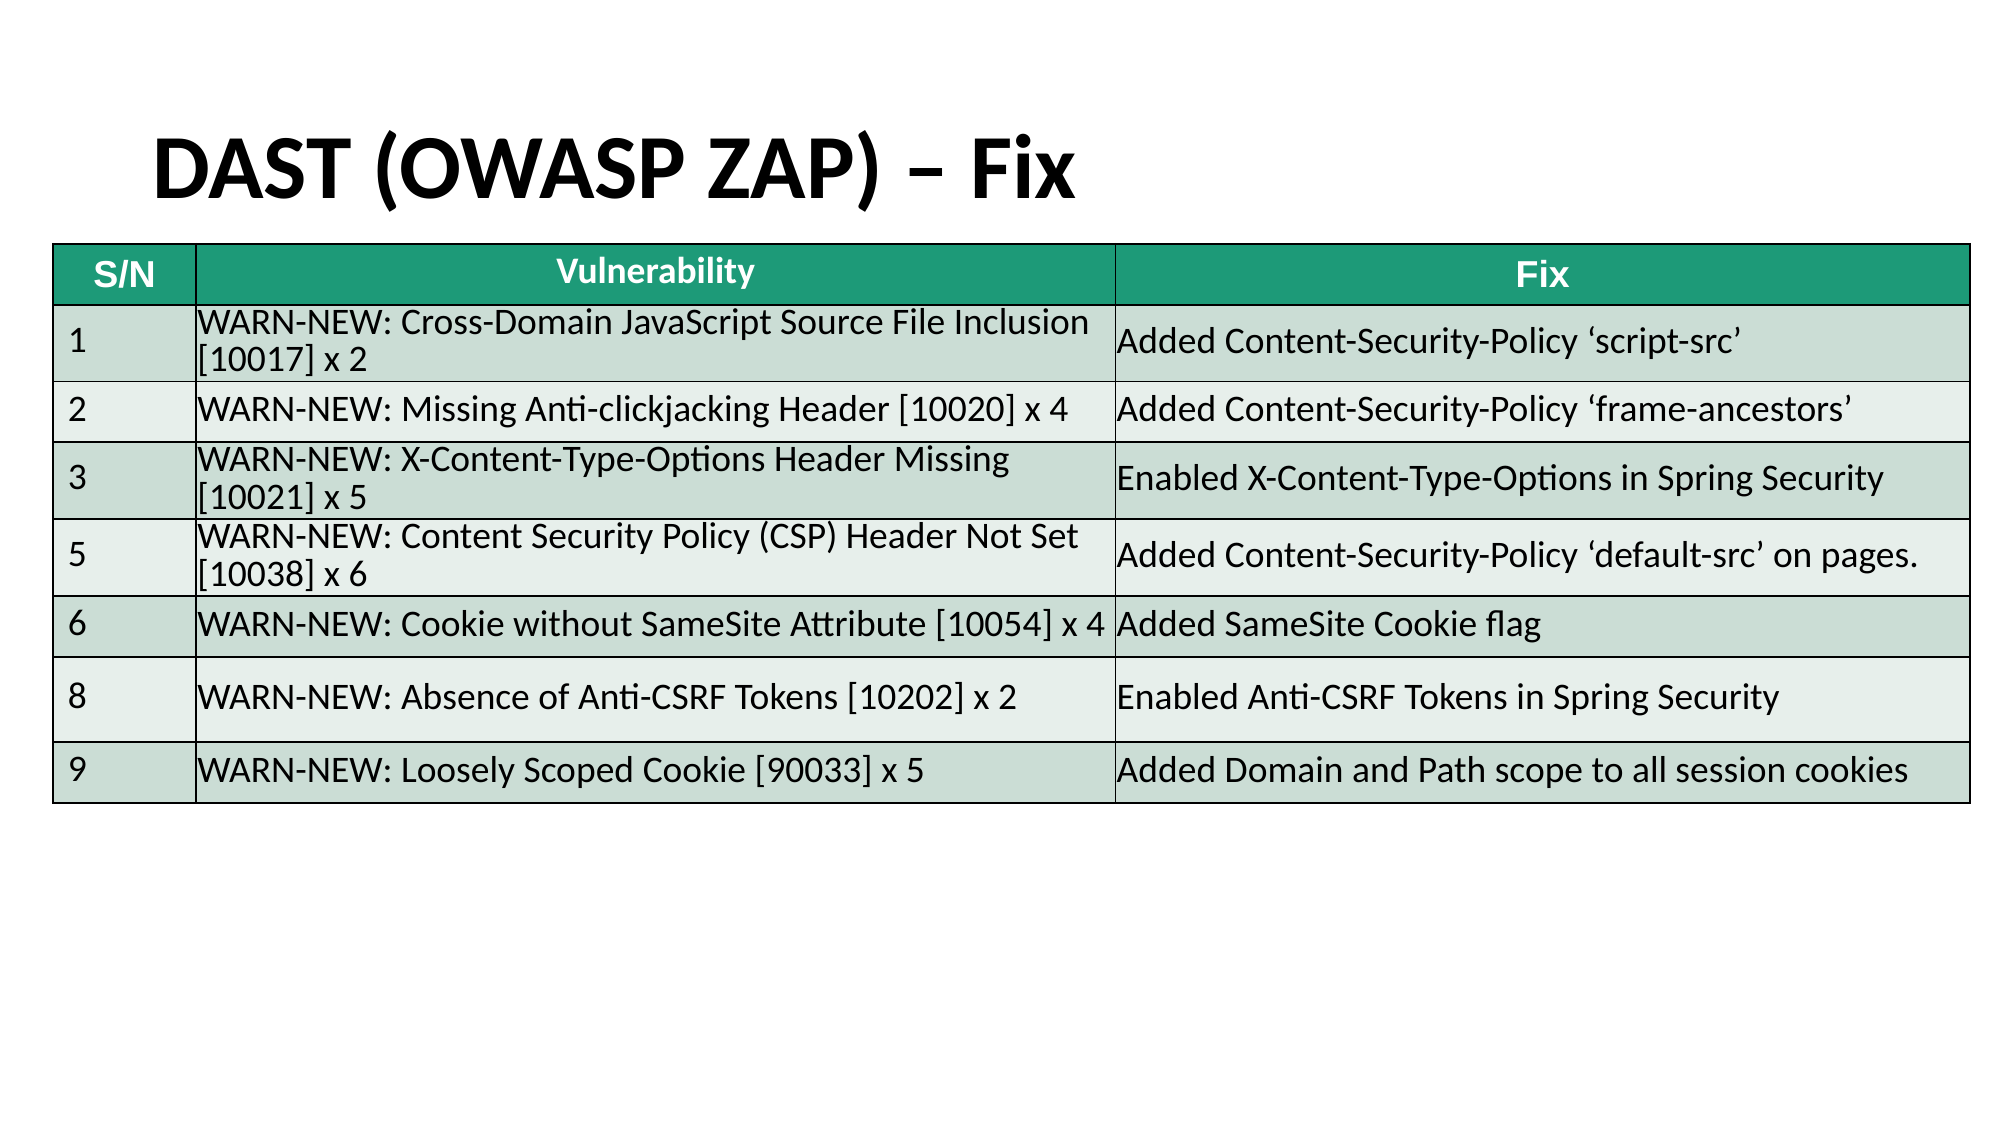

# DAST (OWASP ZAP) – Fix
| S/N | Vulnerability | Fix |
| --- | --- | --- |
| 1 | WARN-NEW: Cross-Domain JavaScript Source File Inclusion [10017] x 2 | Added Content-Security-Policy ‘script-src’ |
| 2 | WARN-NEW: Missing Anti-clickjacking Header [10020] x 4 | Added Content-Security-Policy ‘frame-ancestors’ |
| 3 | WARN-NEW: X-Content-Type-Options Header Missing [10021] x 5 | Enabled X-Content-Type-Options in Spring Security |
| 5 | WARN-NEW: Content Security Policy (CSP) Header Not Set [10038] x 6 | Added Content-Security-Policy ‘default-src’ on pages. |
| 6 | WARN-NEW: Cookie without SameSite Attribute [10054] x 4 | Added SameSite Cookie flag |
| 8 | WARN-NEW: Absence of Anti-CSRF Tokens [10202] x 2 | Enabled Anti-CSRF Tokens in Spring Security |
| 9 | WARN-NEW: Loosely Scoped Cookie [90033] x 5 | Added Domain and Path scope to all session cookies |